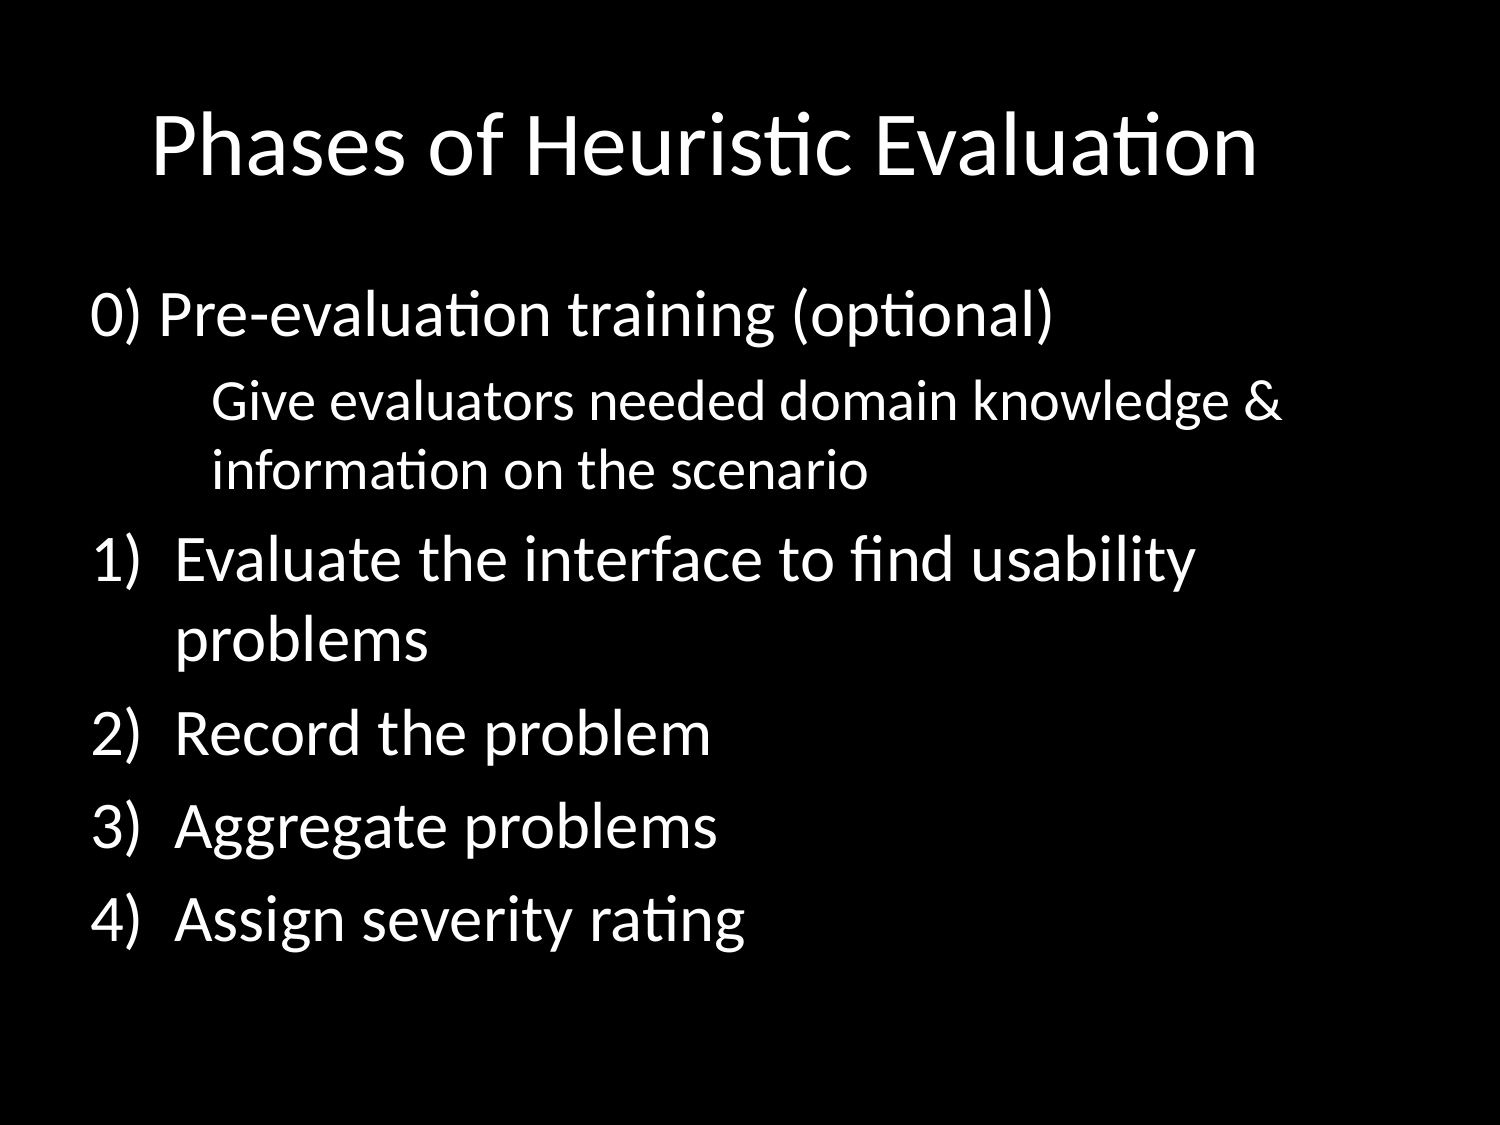

# Phases of Heuristic Evaluation
0) Pre-evaluation training (optional)
Give evaluators needed domain knowledge & information on the scenario
Evaluate the interface to find usability problems
Record the problem
Aggregate problems
Assign severity rating